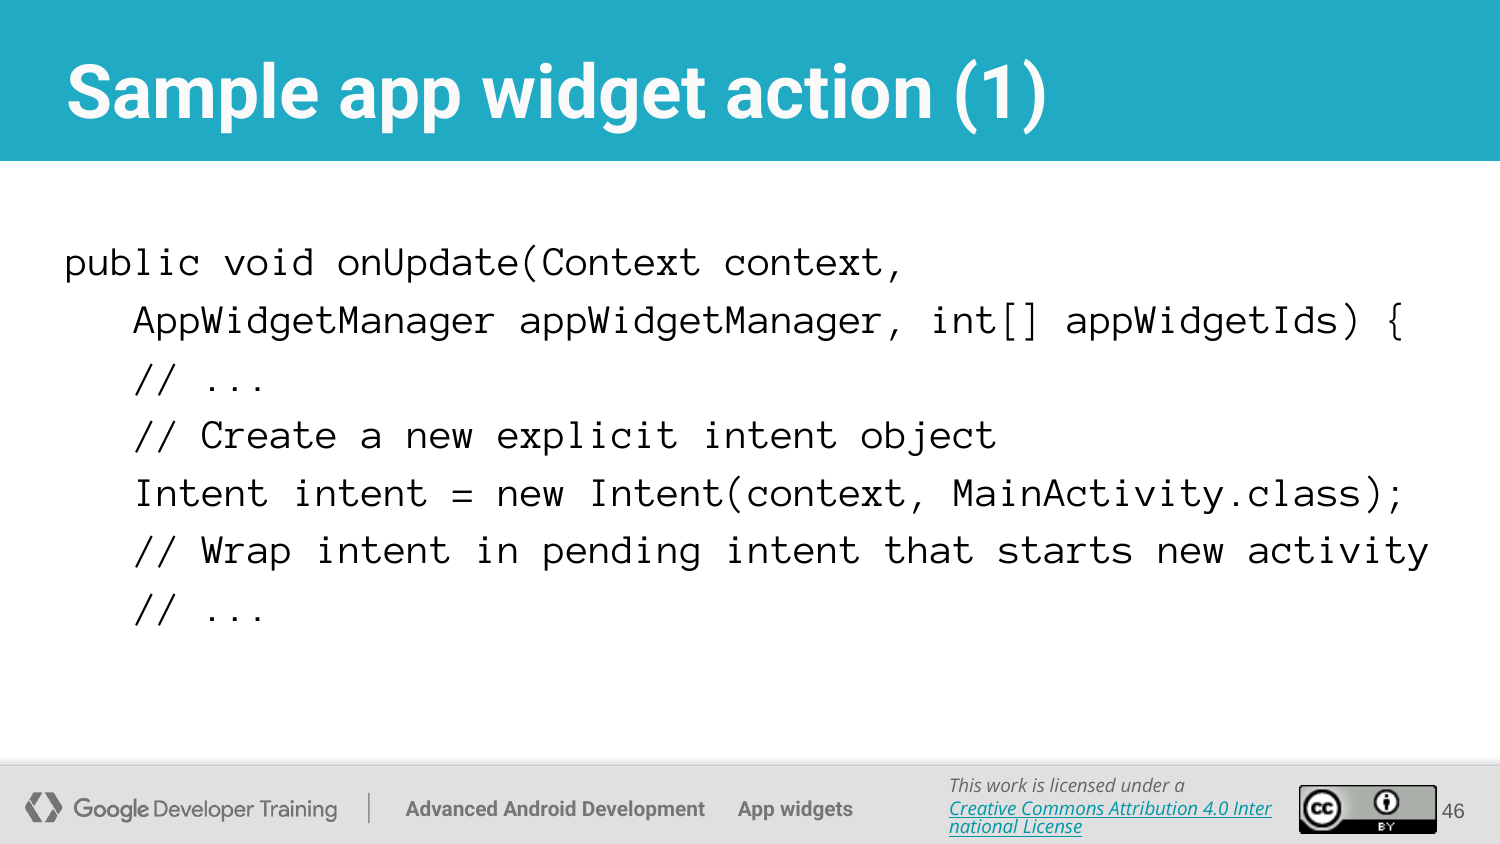

# Sample app widget action (1)
public void onUpdate(Context context,
   AppWidgetManager appWidgetManager, int[] appWidgetIds) {
   // ...
   // Create a new explicit intent object
   Intent intent = new Intent(context, MainActivity.class);
   // Wrap intent in pending intent that starts new activity
   // ...
46